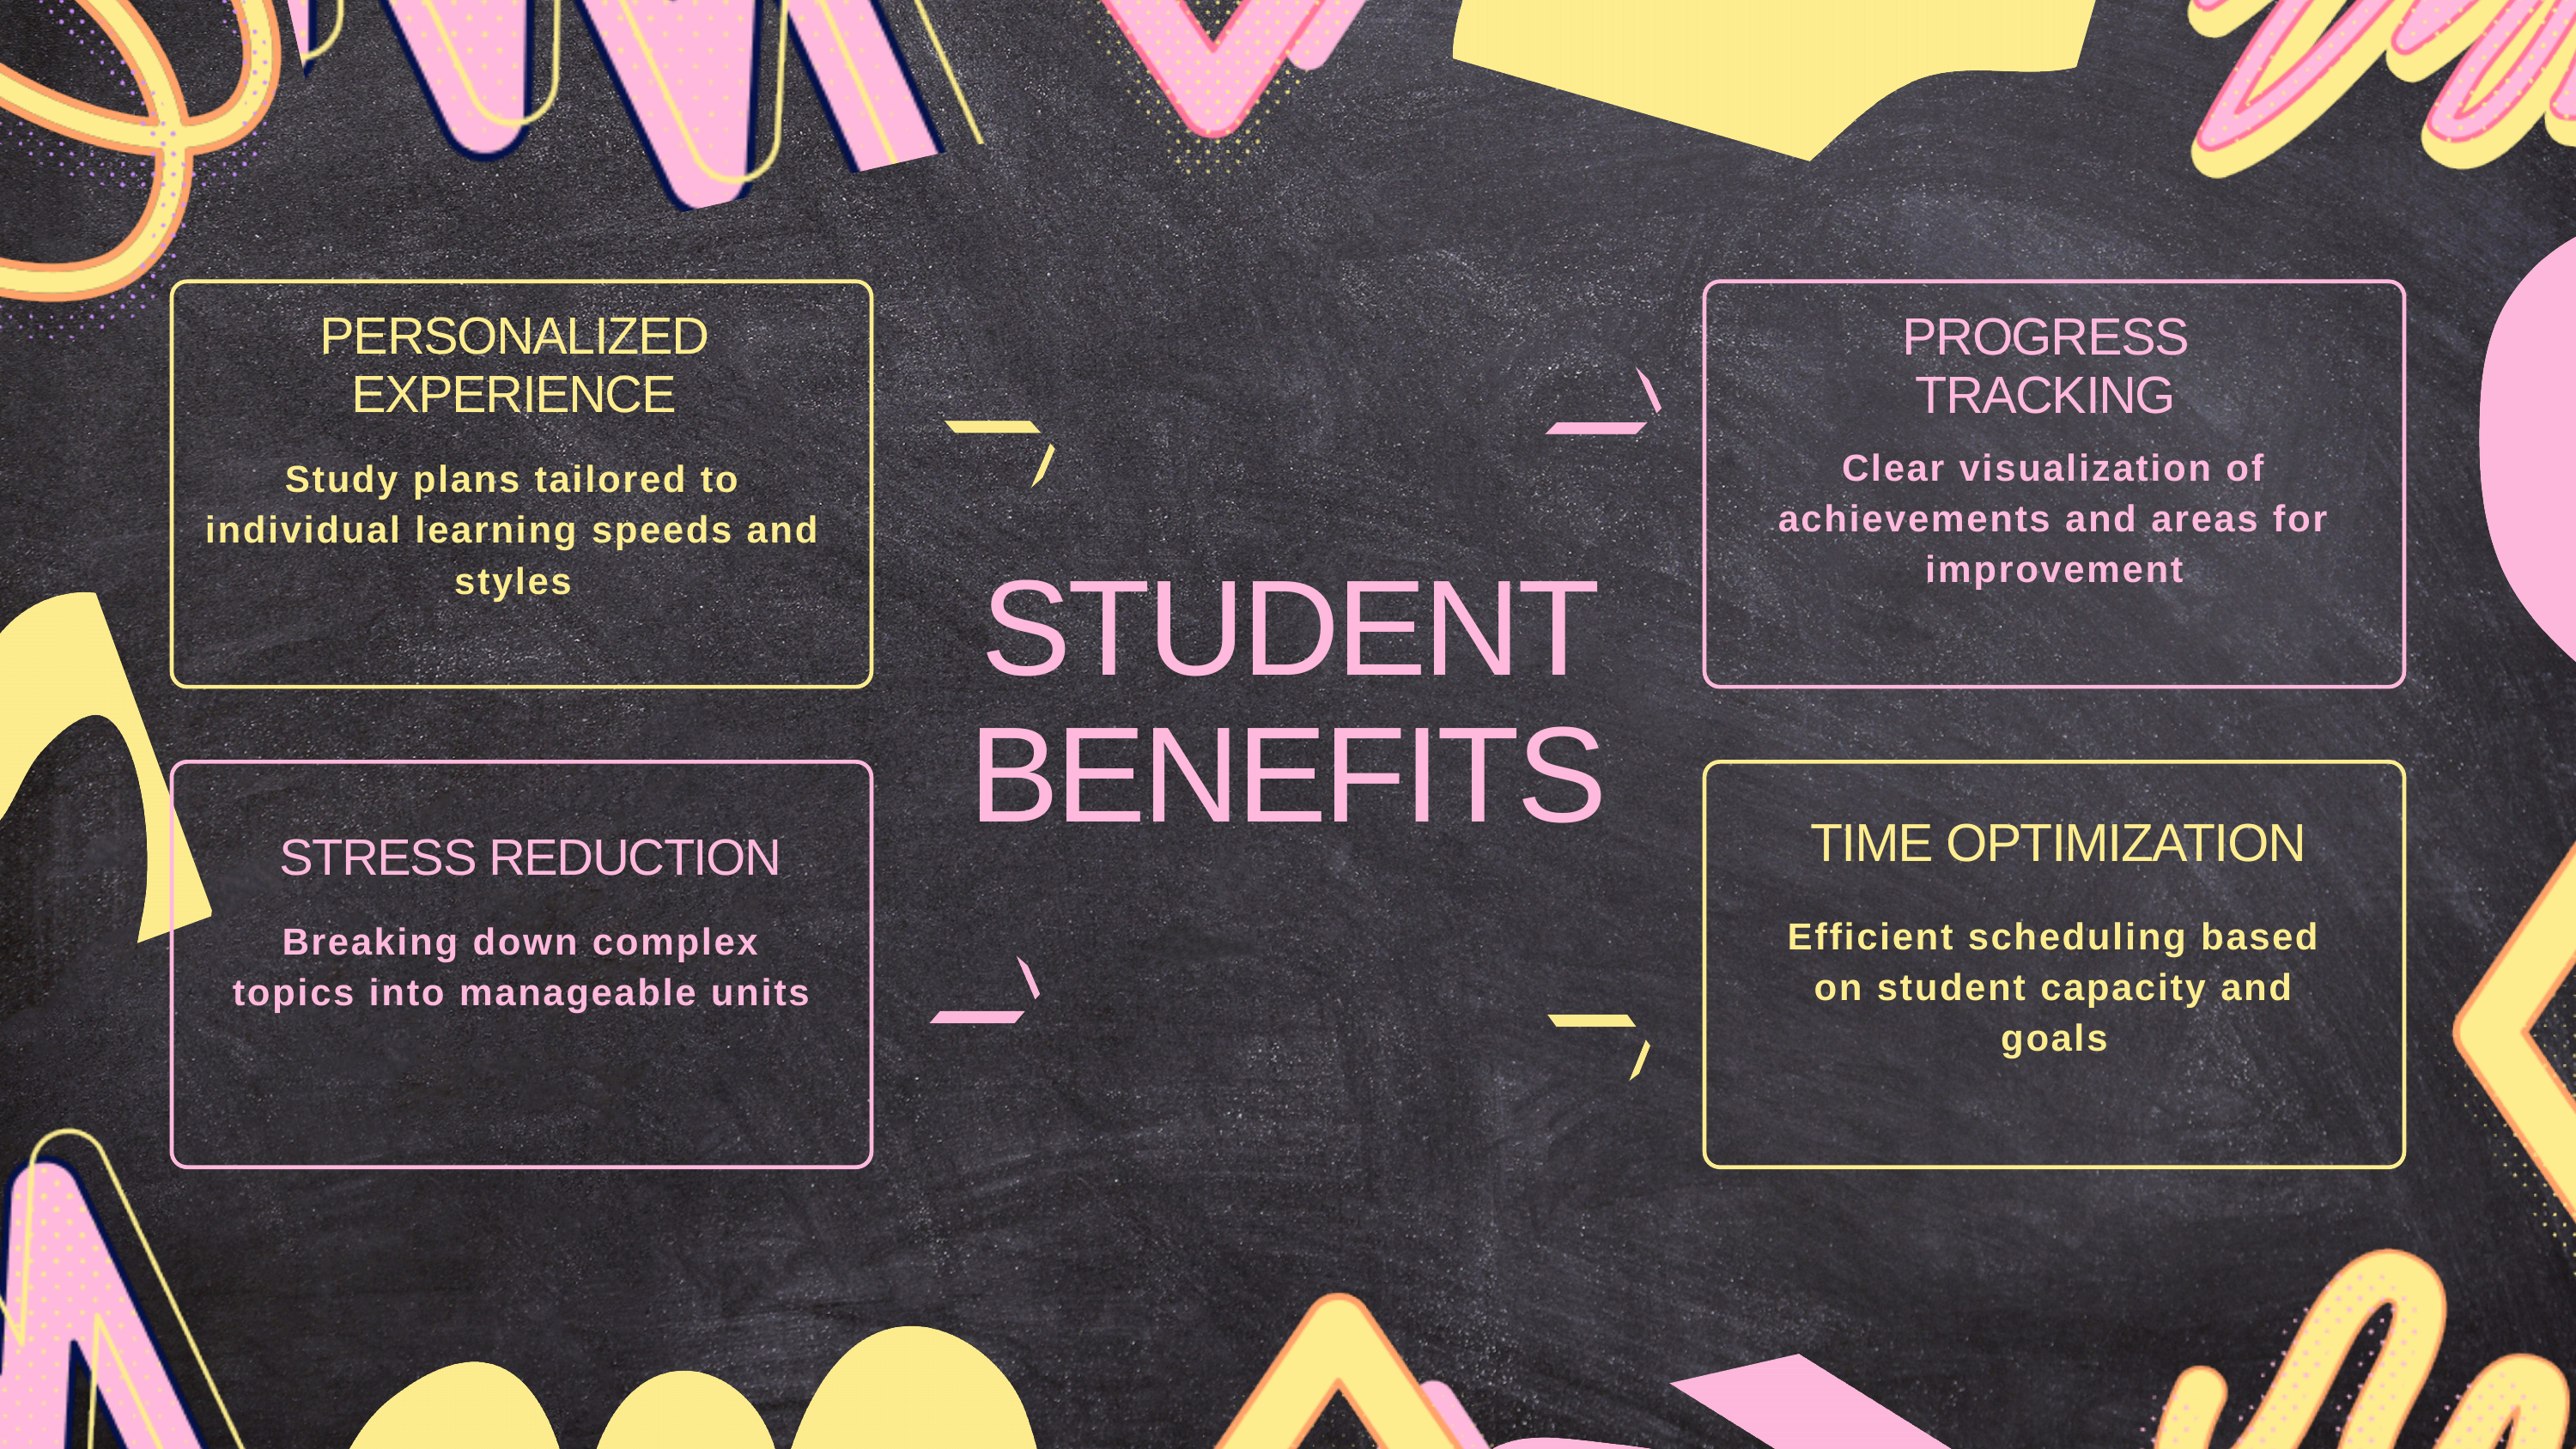

PERSONALIZED EXPERIENCE
PROGRESS TRACKING

Clear visualization of achievements and areas for improvement
Study plans tailored to individual learning speeds and styles
STUDENT BENEFITS

TIME OPTIMIZATION
STRESS REDUCTION
Efficient scheduling based on student capacity and goals
Breaking down complex topics into manageable units